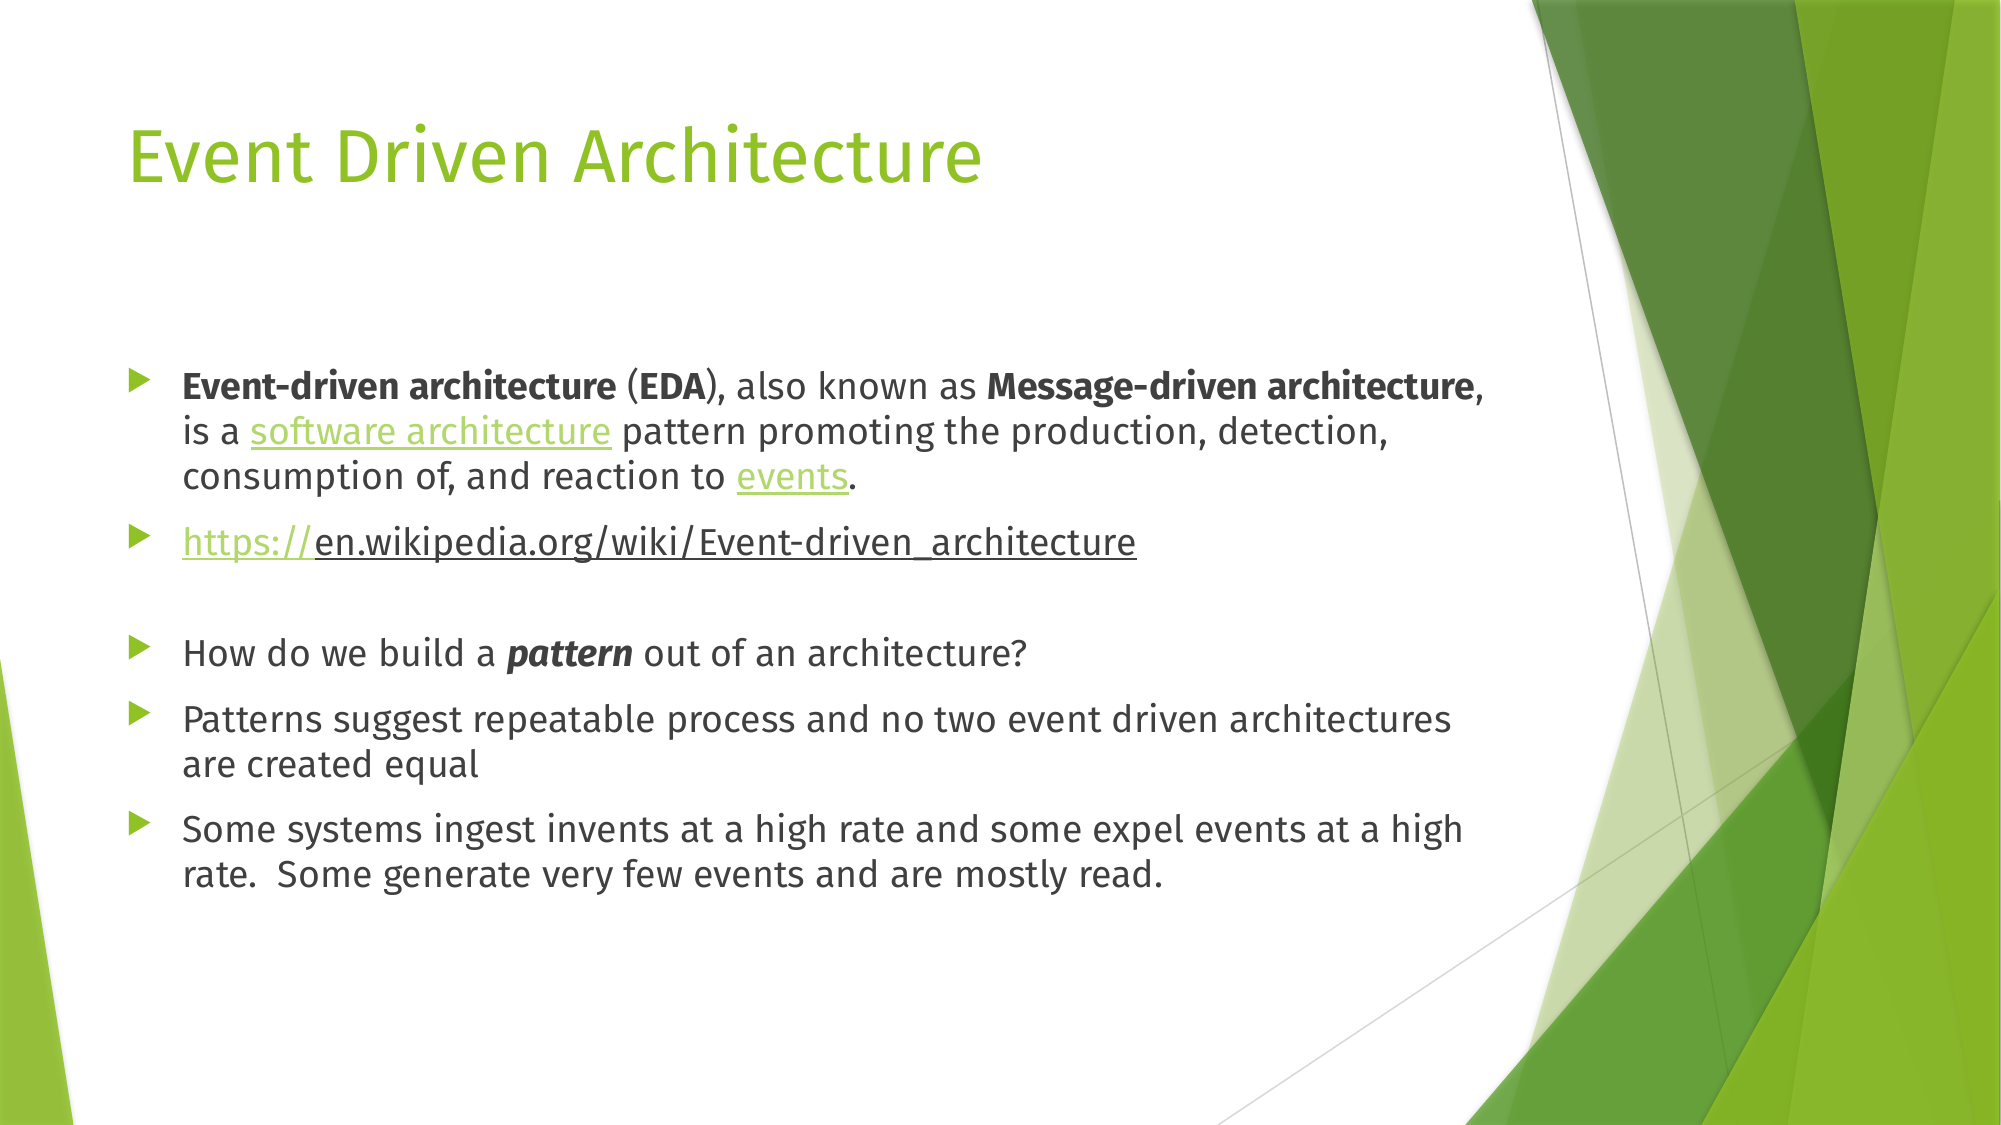

# Event Driven Architecture
Event-driven architecture (EDA), also known as Message-driven architecture, is a software architecture pattern promoting the production, detection, consumption of, and reaction to events.
https://en.wikipedia.org/wiki/Event-driven_architecture
How do we build a pattern out of an architecture?
Patterns suggest repeatable process and no two event driven architectures are created equal
Some systems ingest invents at a high rate and some expel events at a high rate.  Some generate very few events and are mostly read.